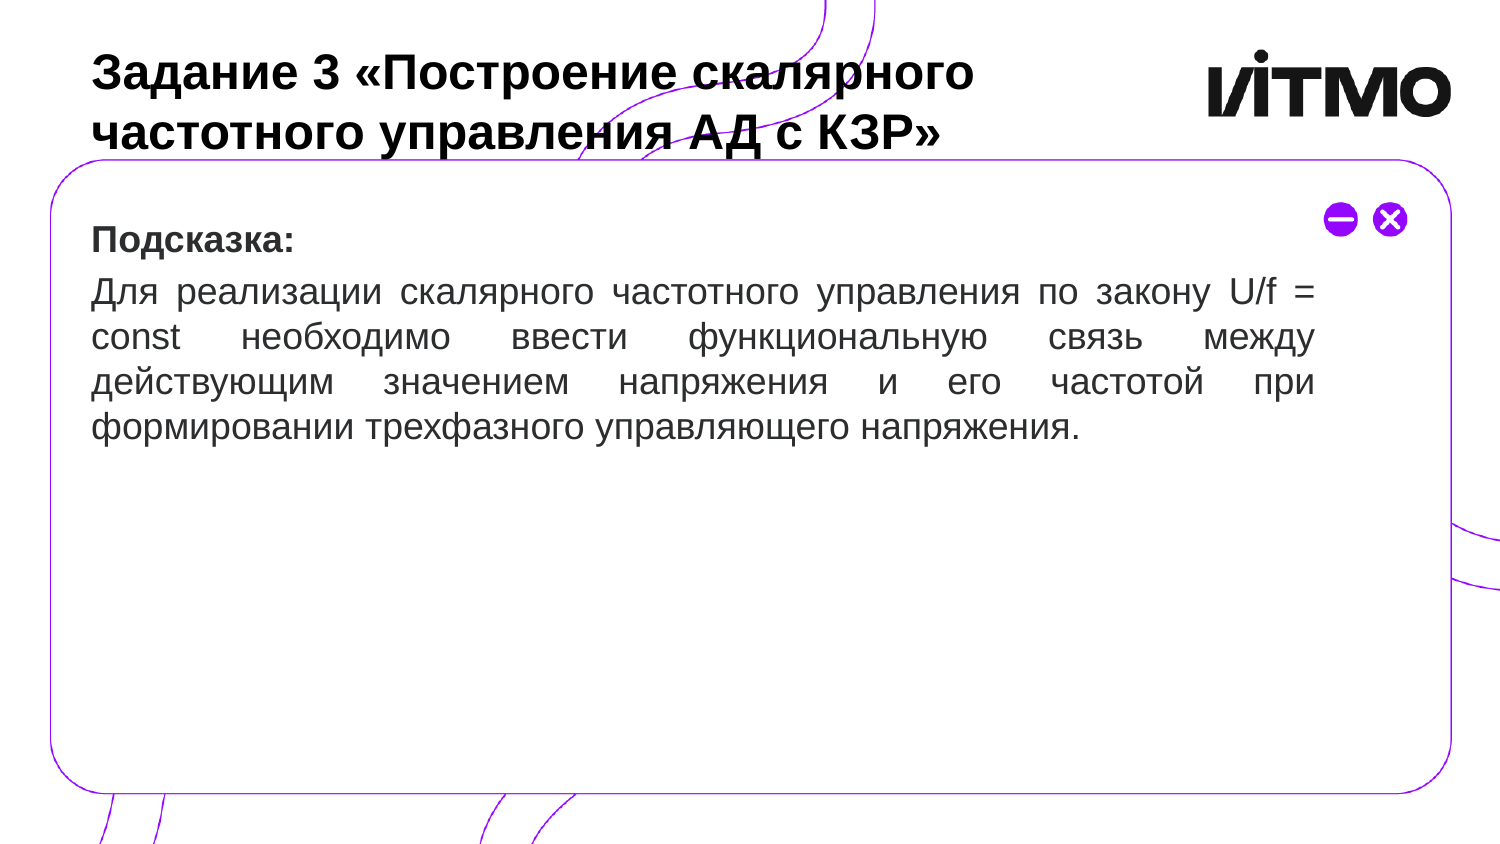

# Задание 3 «Построение скалярного частотного управления АД с КЗР»
Подсказка:
Для реализации скалярного частотного управления по закону U/f = const необходимо ввести функциональную связь между действующим значением напряжения и его частотой при формировании трехфазного управляющего напряжения.